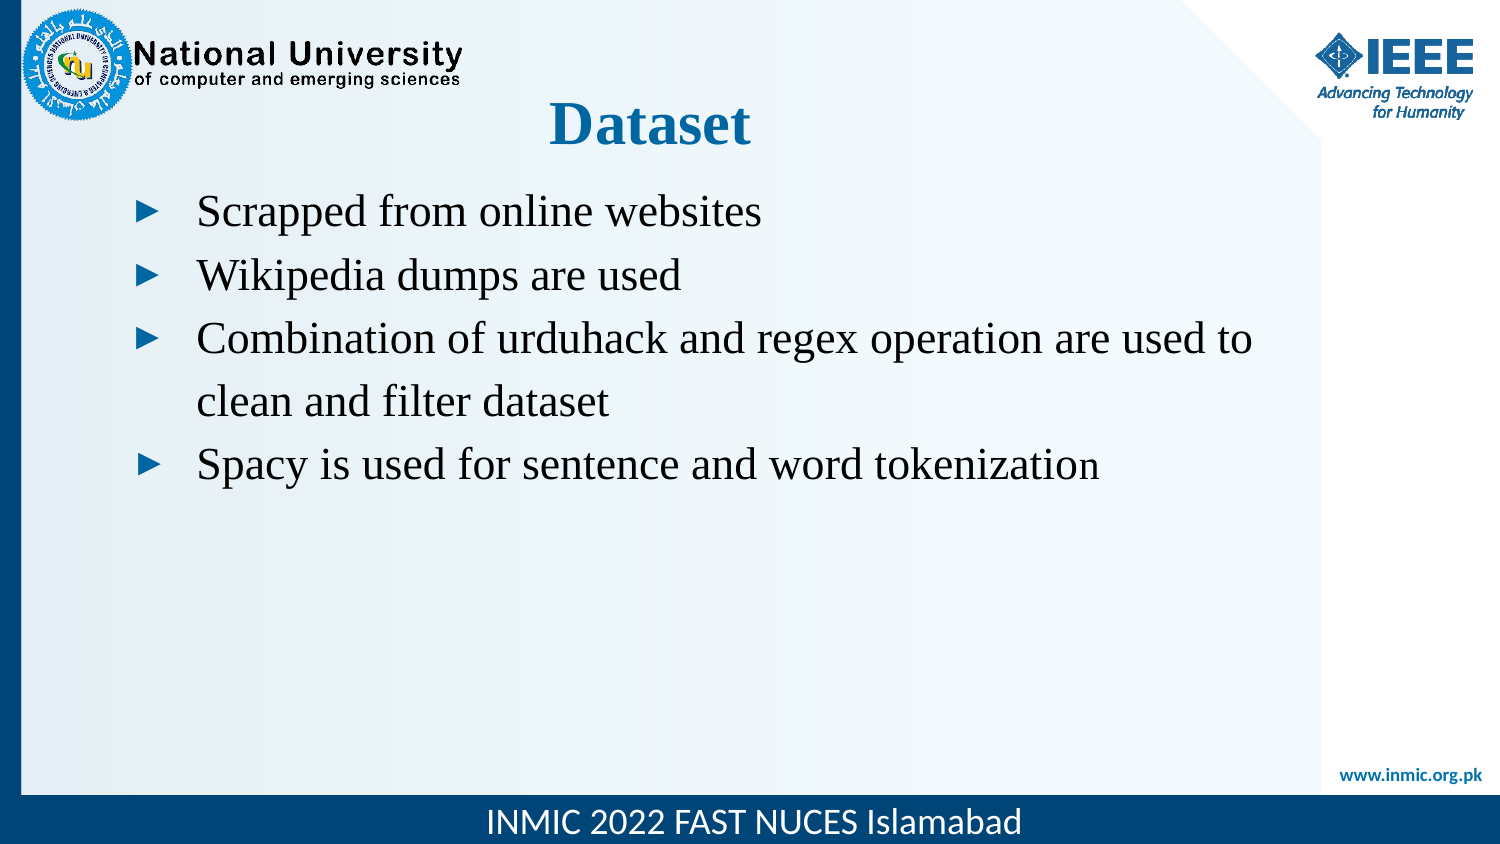

# Dataset
Scrapped from online websites
Wikipedia dumps are used
Combination of urduhack and regex operation are used to clean and filter dataset
Spacy is used for sentence and word tokenization